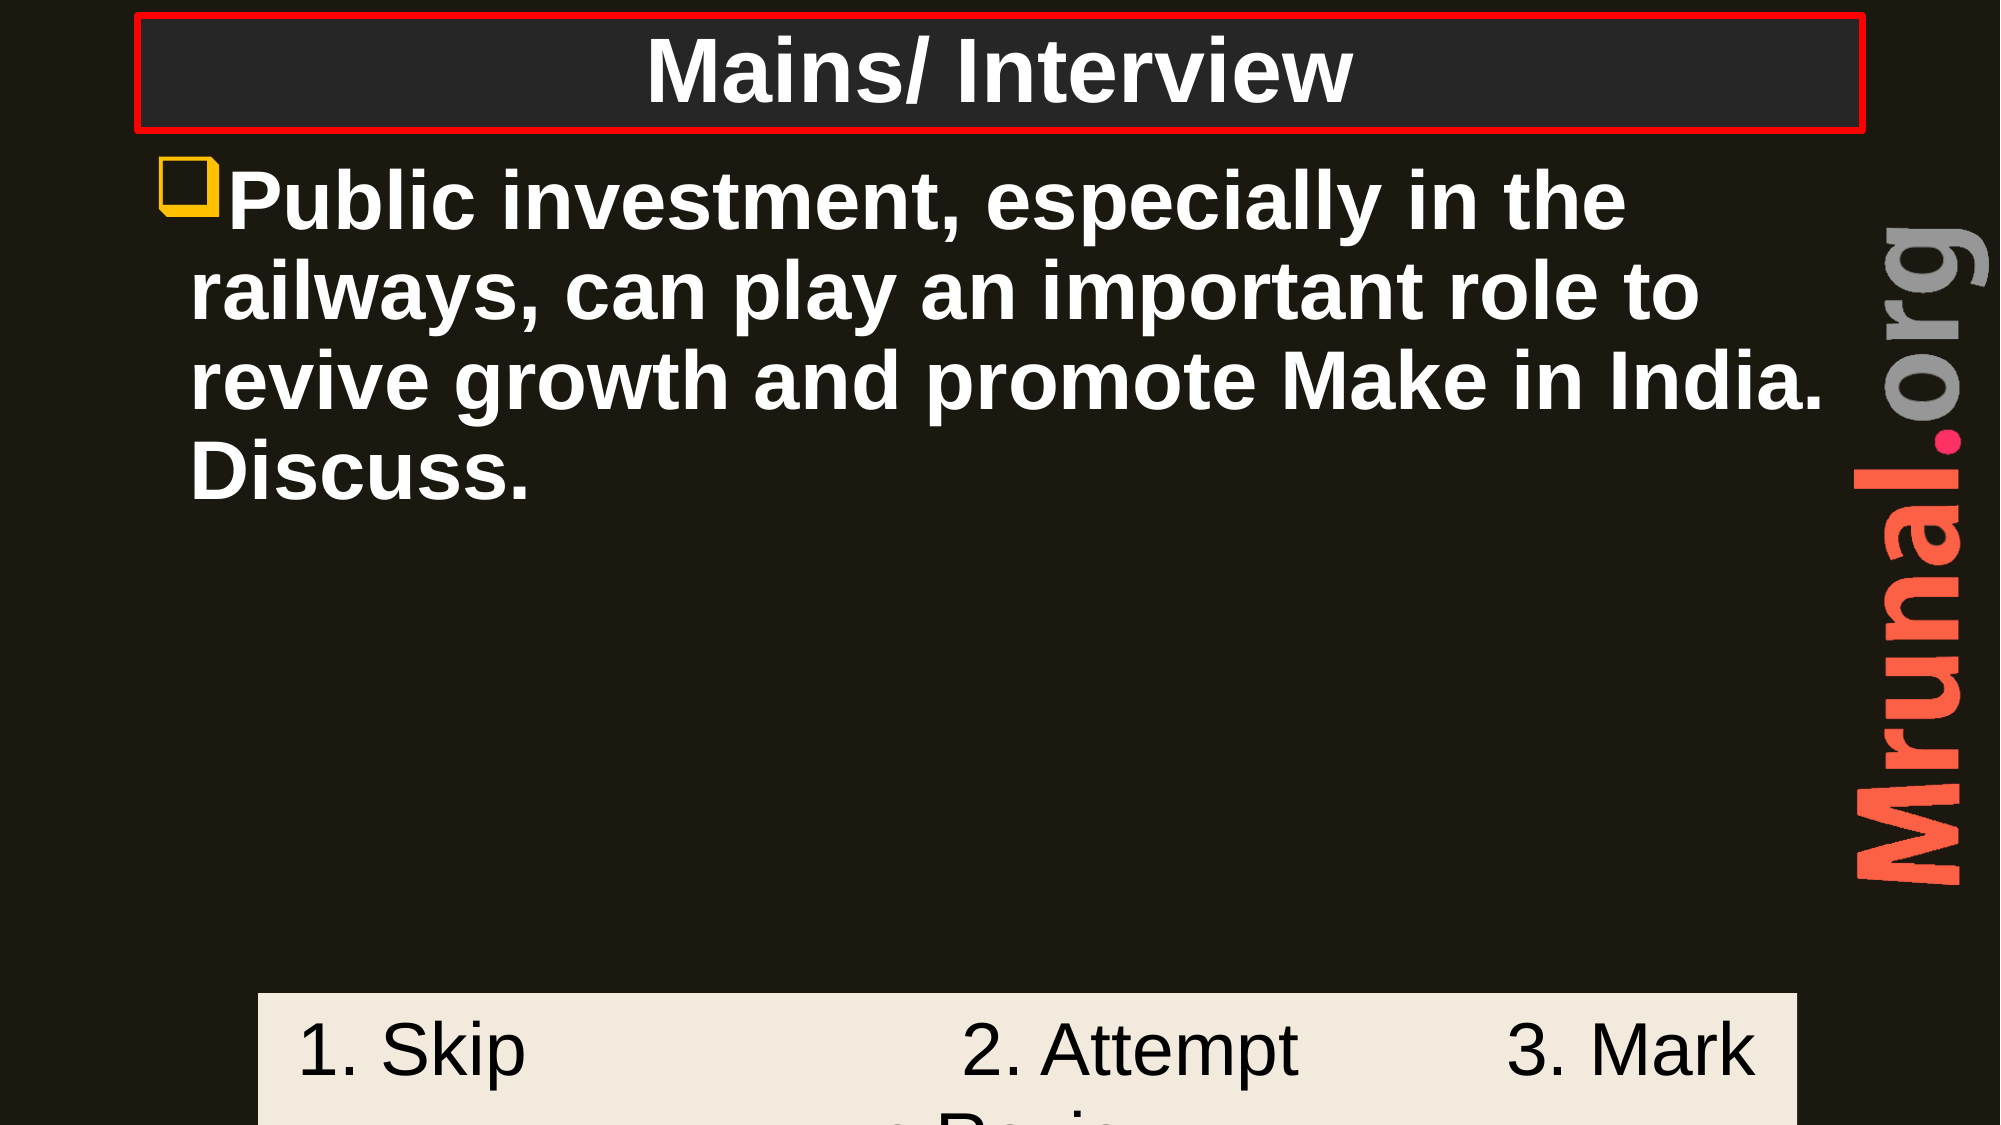

# Mains/ Interview
Public investment, especially in the railways, can play an important role to revive growth and promote Make in India. Discuss.